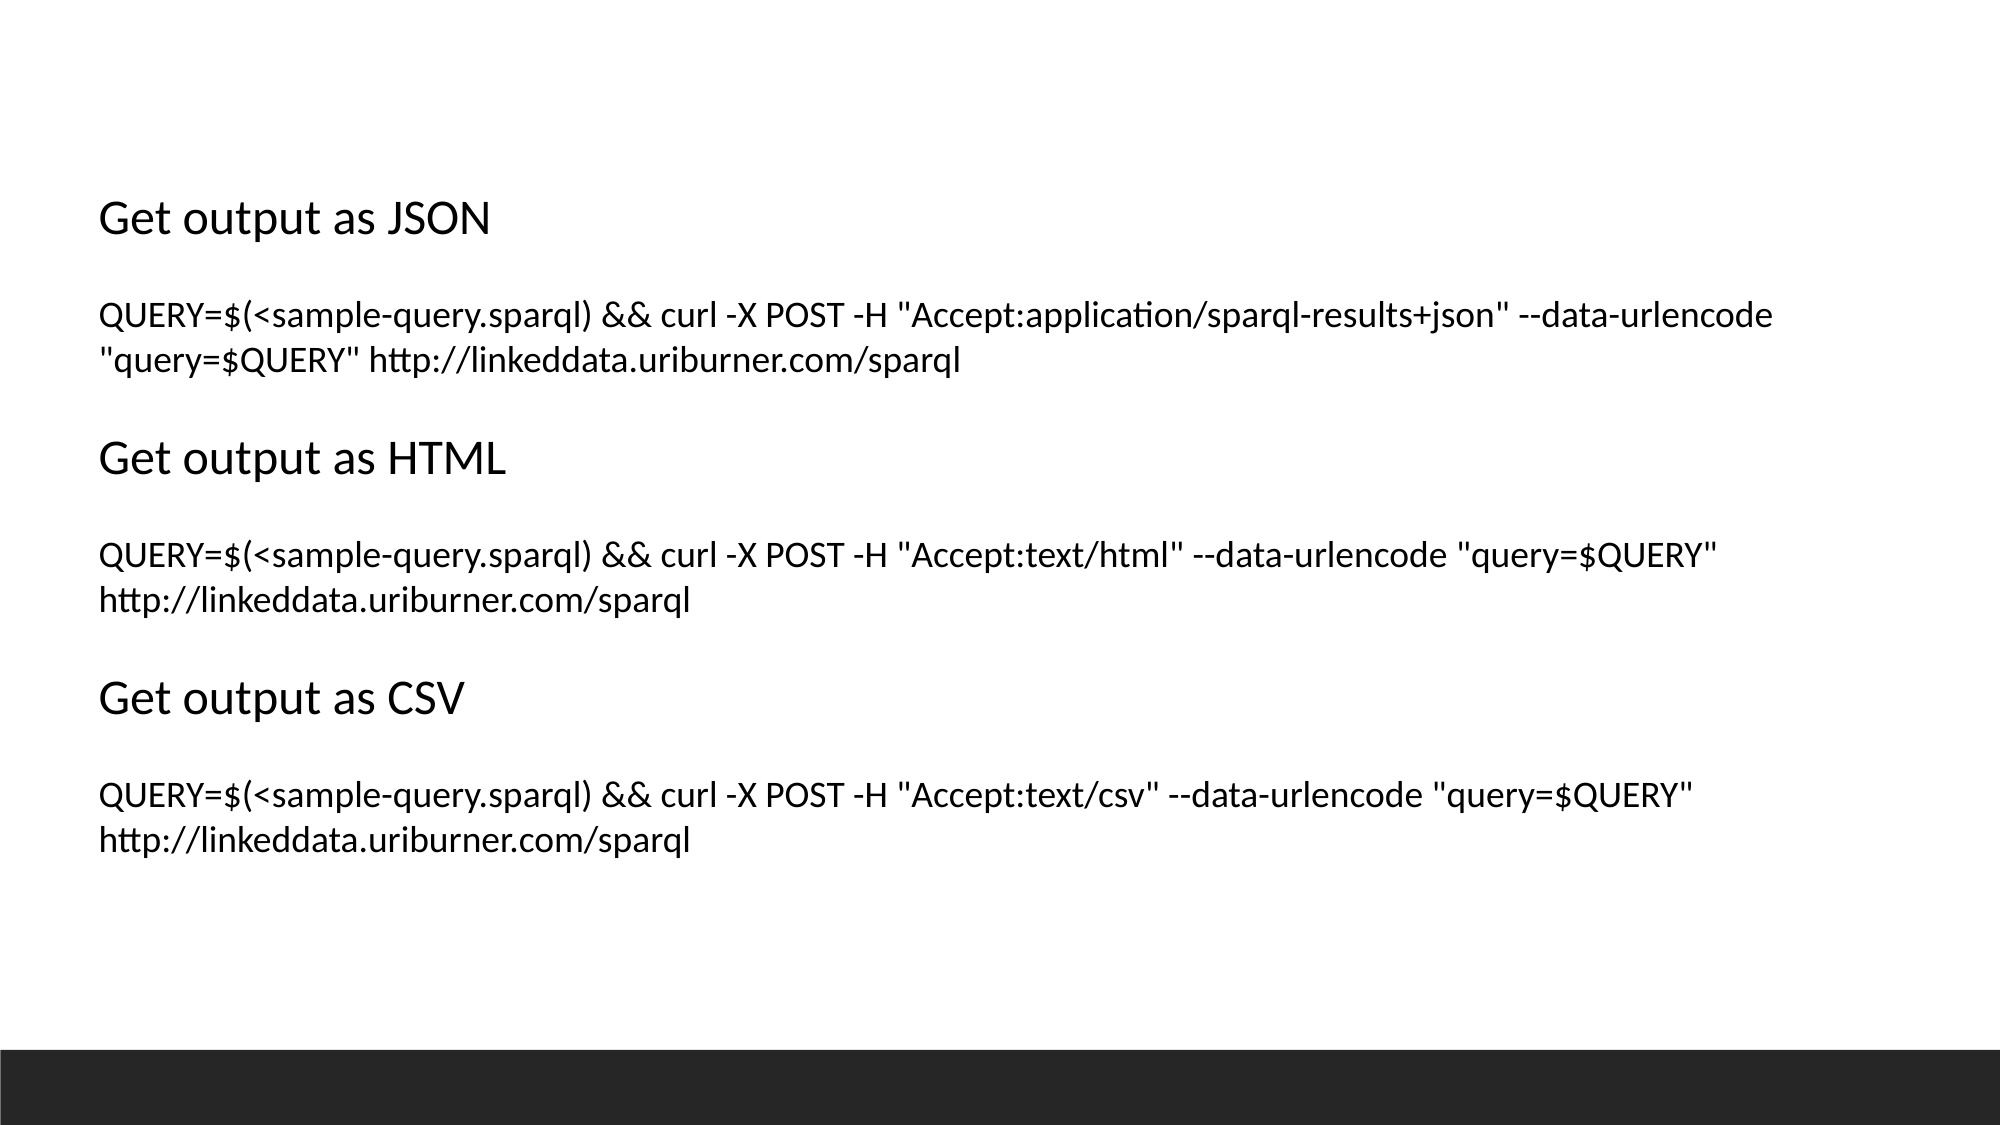

Get output as JSON

QUERY=$(<sample-query.sparql) && curl -X POST -H "Accept:application/sparql-results+json" --data-urlencode "query=$QUERY" http://linkeddata.uriburner.com/sparql

Get output as HTML

QUERY=$(<sample-query.sparql) && curl -X POST -H "Accept:text/html" --data-urlencode "query=$QUERY" http://linkeddata.uriburner.com/sparql

Get output as CSV

QUERY=$(<sample-query.sparql) && curl -X POST -H "Accept:text/csv" --data-urlencode "query=$QUERY" http://linkeddata.uriburner.com/sparql